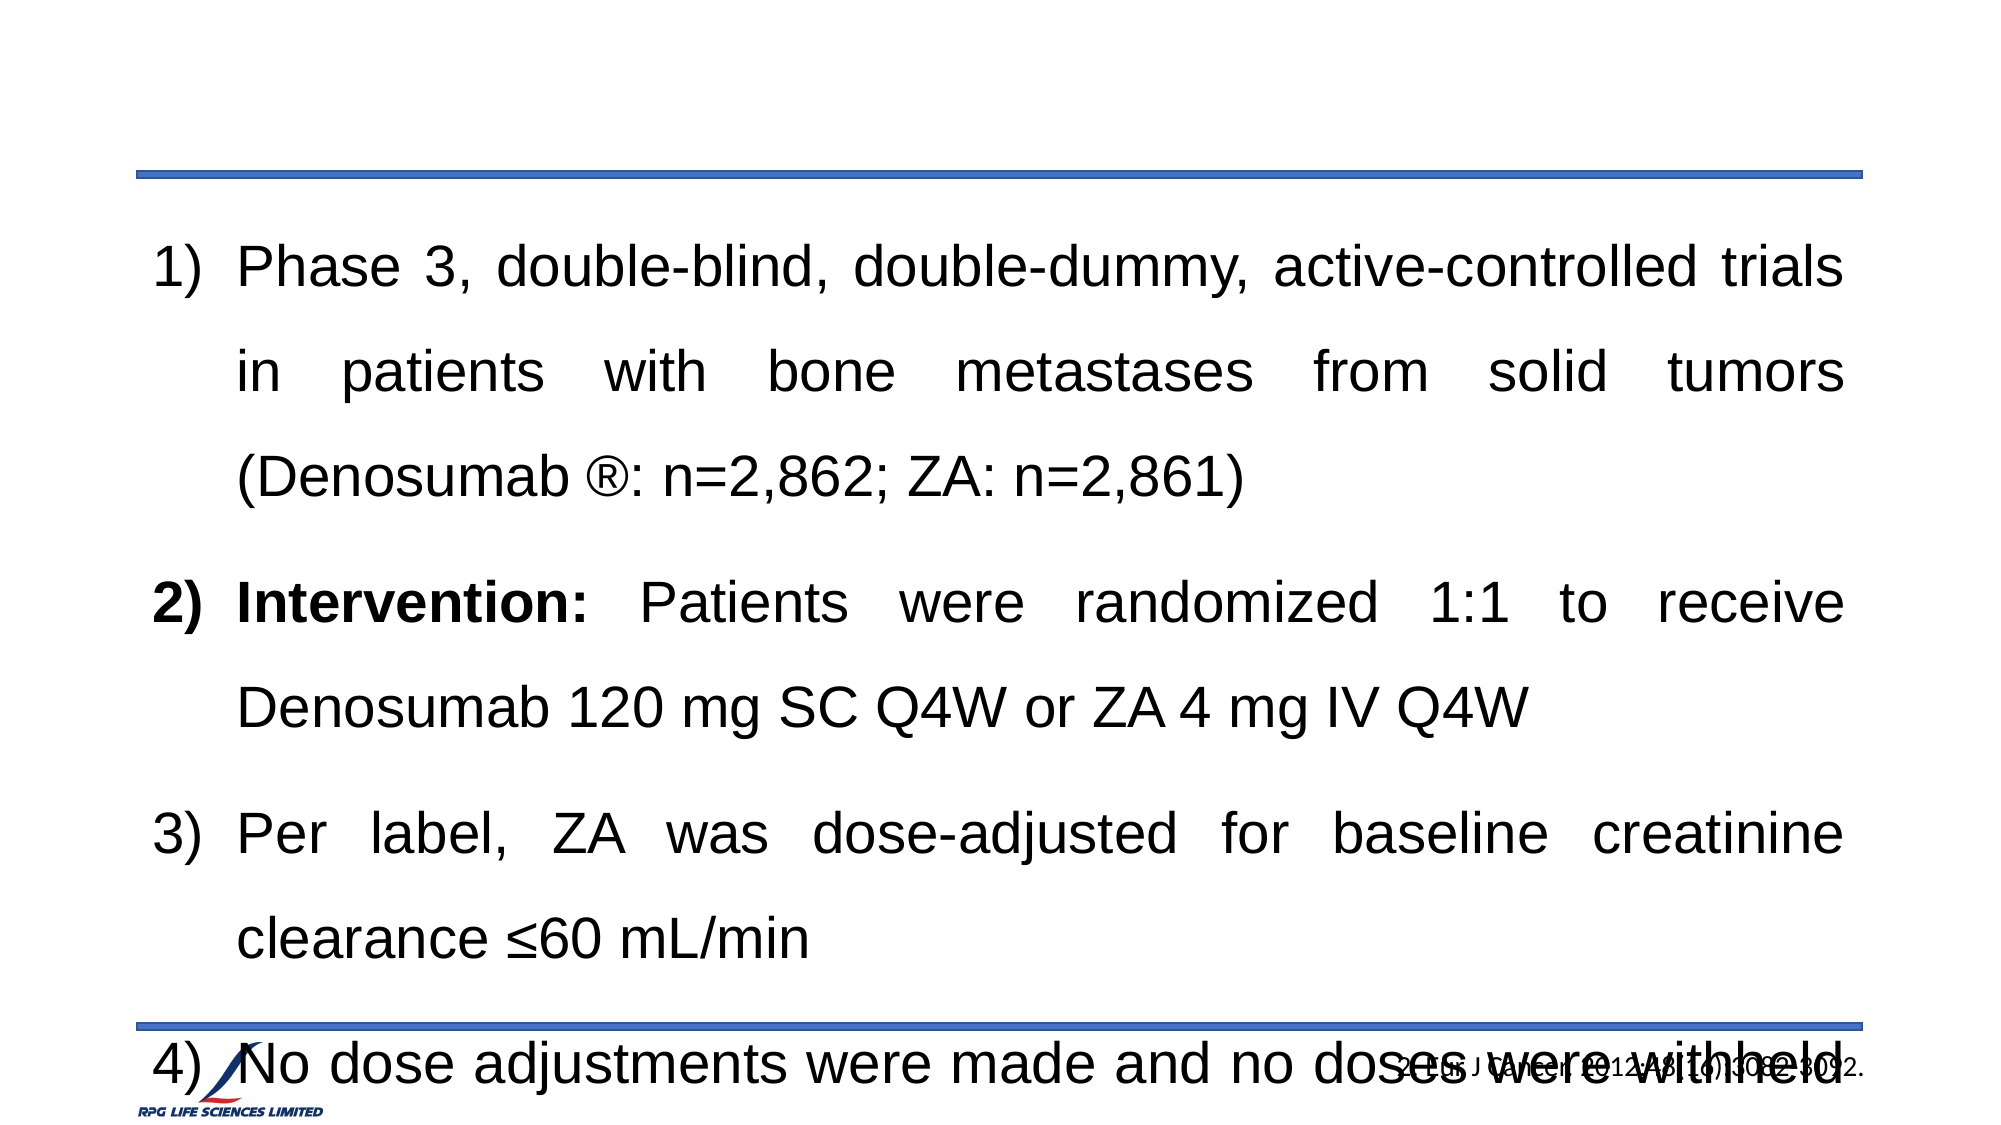

#
Phase 3, double-blind, double-dummy, active-controlled trials in patients with bone metastases from solid tumors (Denosumab ®: n=2,862; ZA: n=2,861)
Intervention: Patients were randomized 1:1 to receive Denosumab 120 mg SC Q4W or ZA 4 mg IV Q4W
Per label, ZA was dose-adjusted for baseline creatinine clearance ≤60 mL/min
No dose adjustments were made and no doses were withheld for increased serum creatinine for Denosumab
2. Eur J Cancer. 2012;48(16):3082-3092.